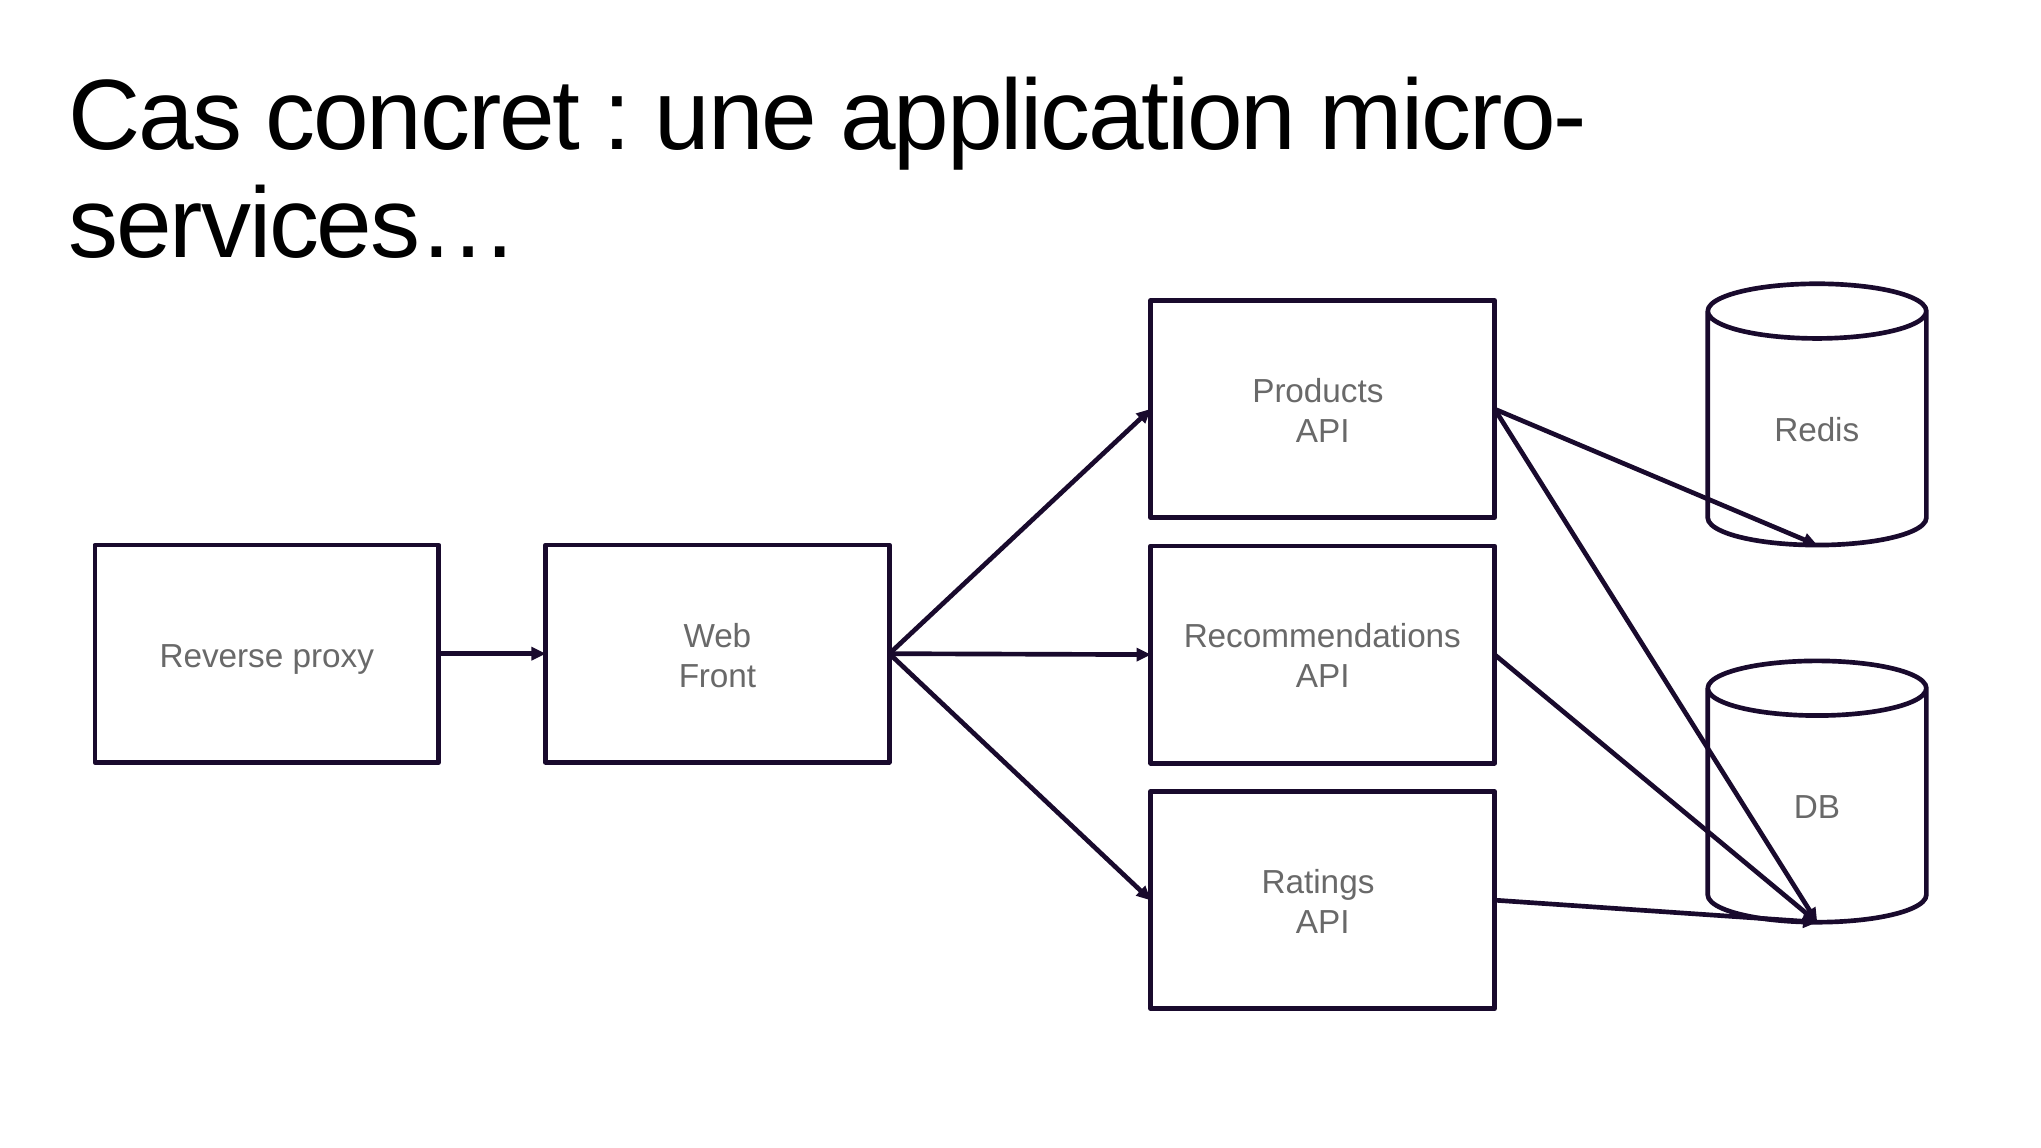

# Cas concret : une application micro-services…
Redis
Products
API
Reverse proxy
Web
Front
Recommendations API
DB
Ratings
API